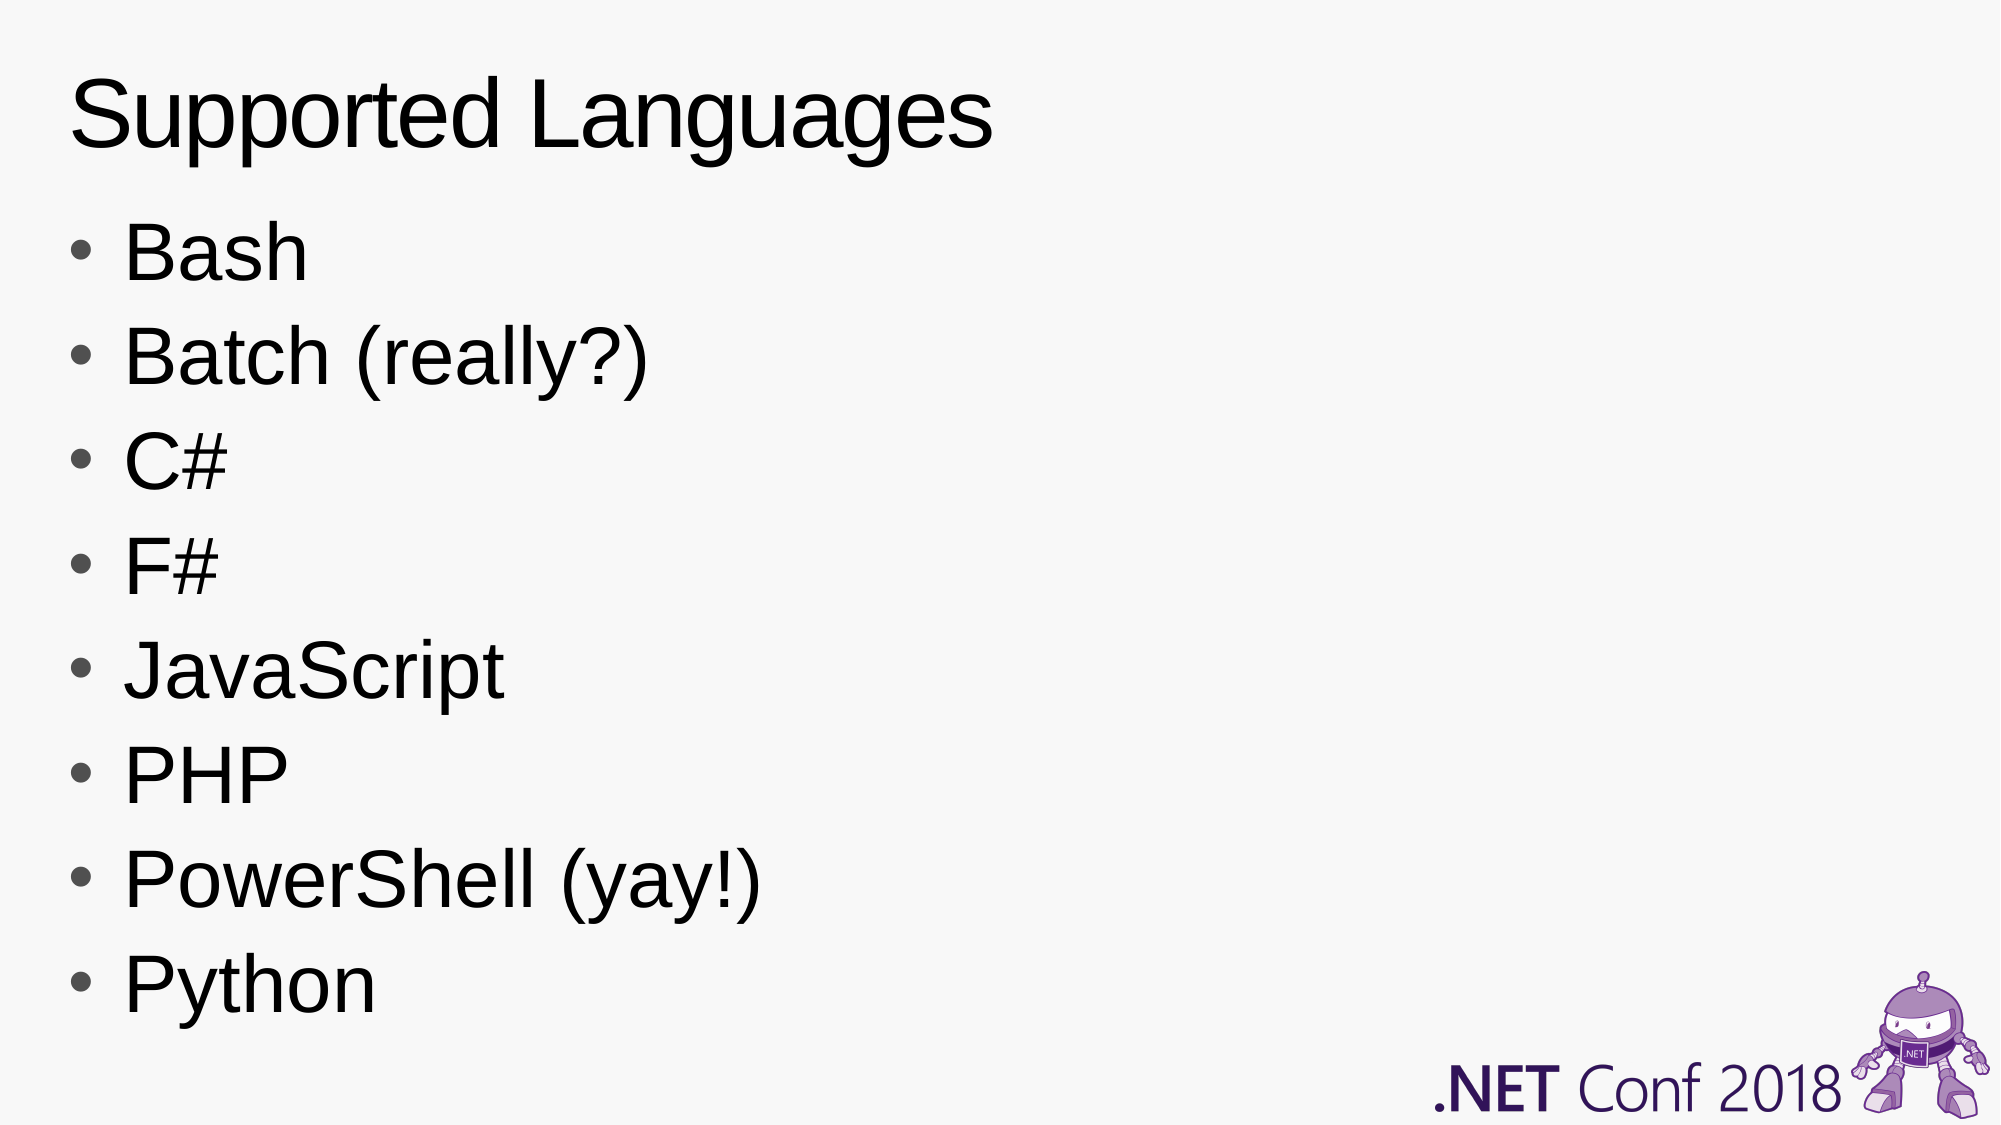

# Supported Languages
Bash
Batch (really?)
C#
F#
JavaScript
PHP
PowerShell (yay!)
Python